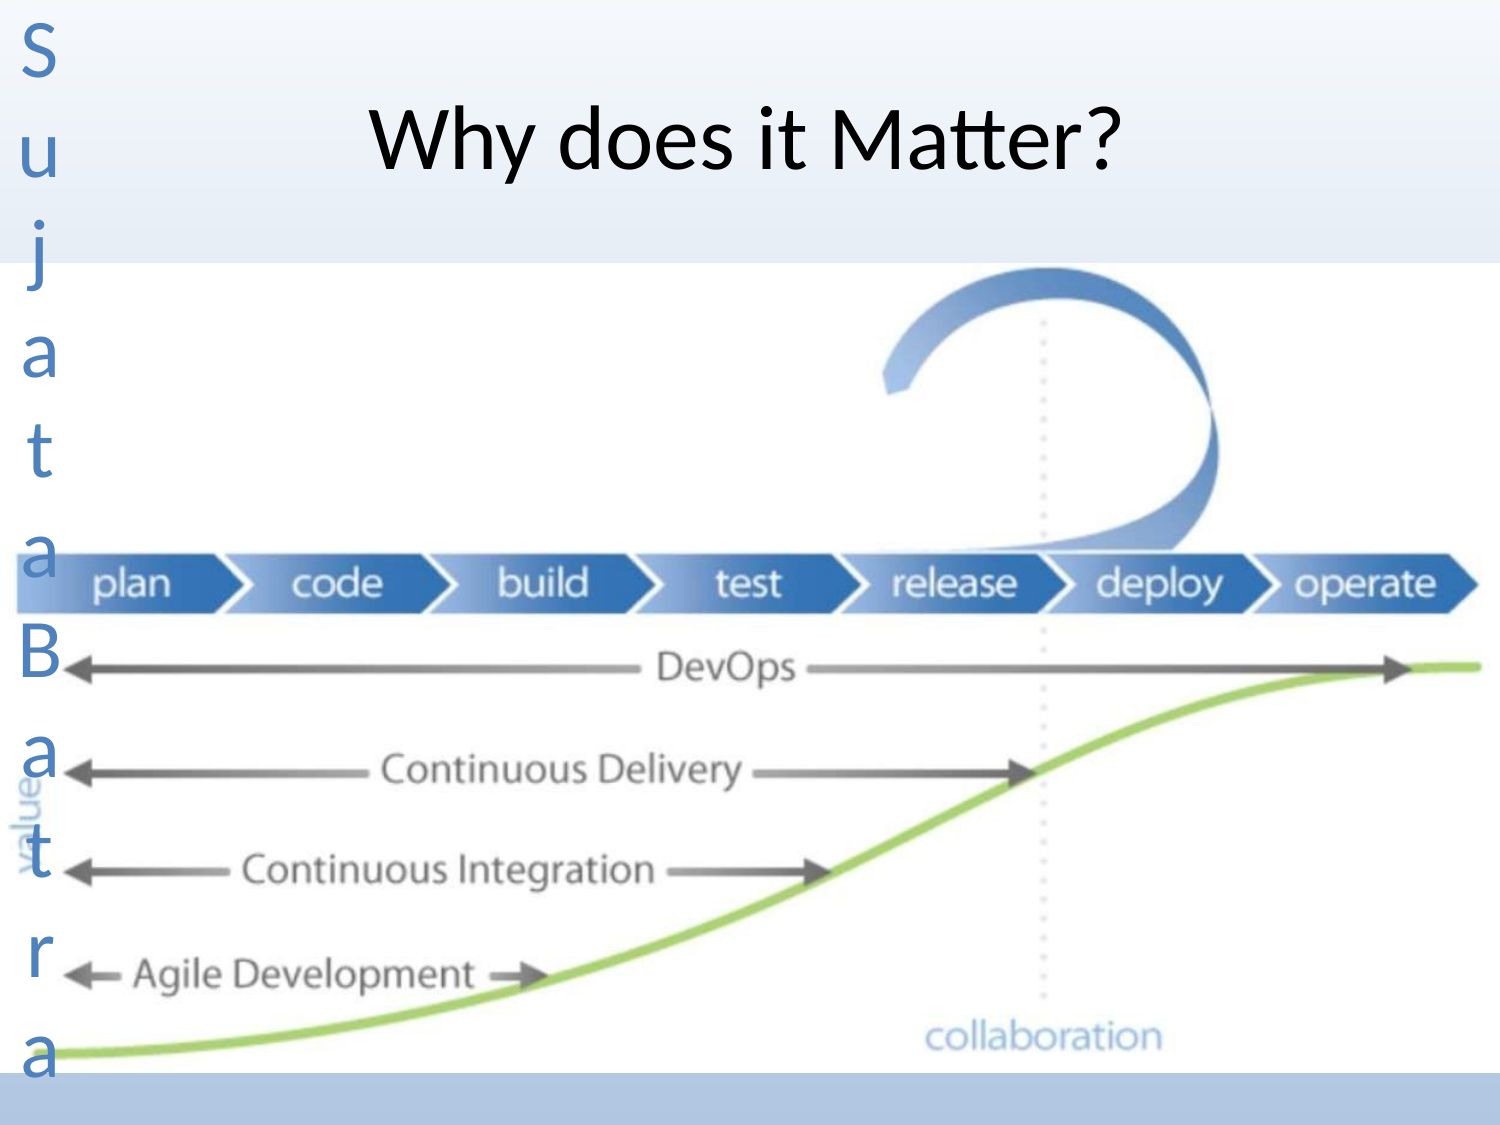

Sujata Batra
# Why does it Matter?